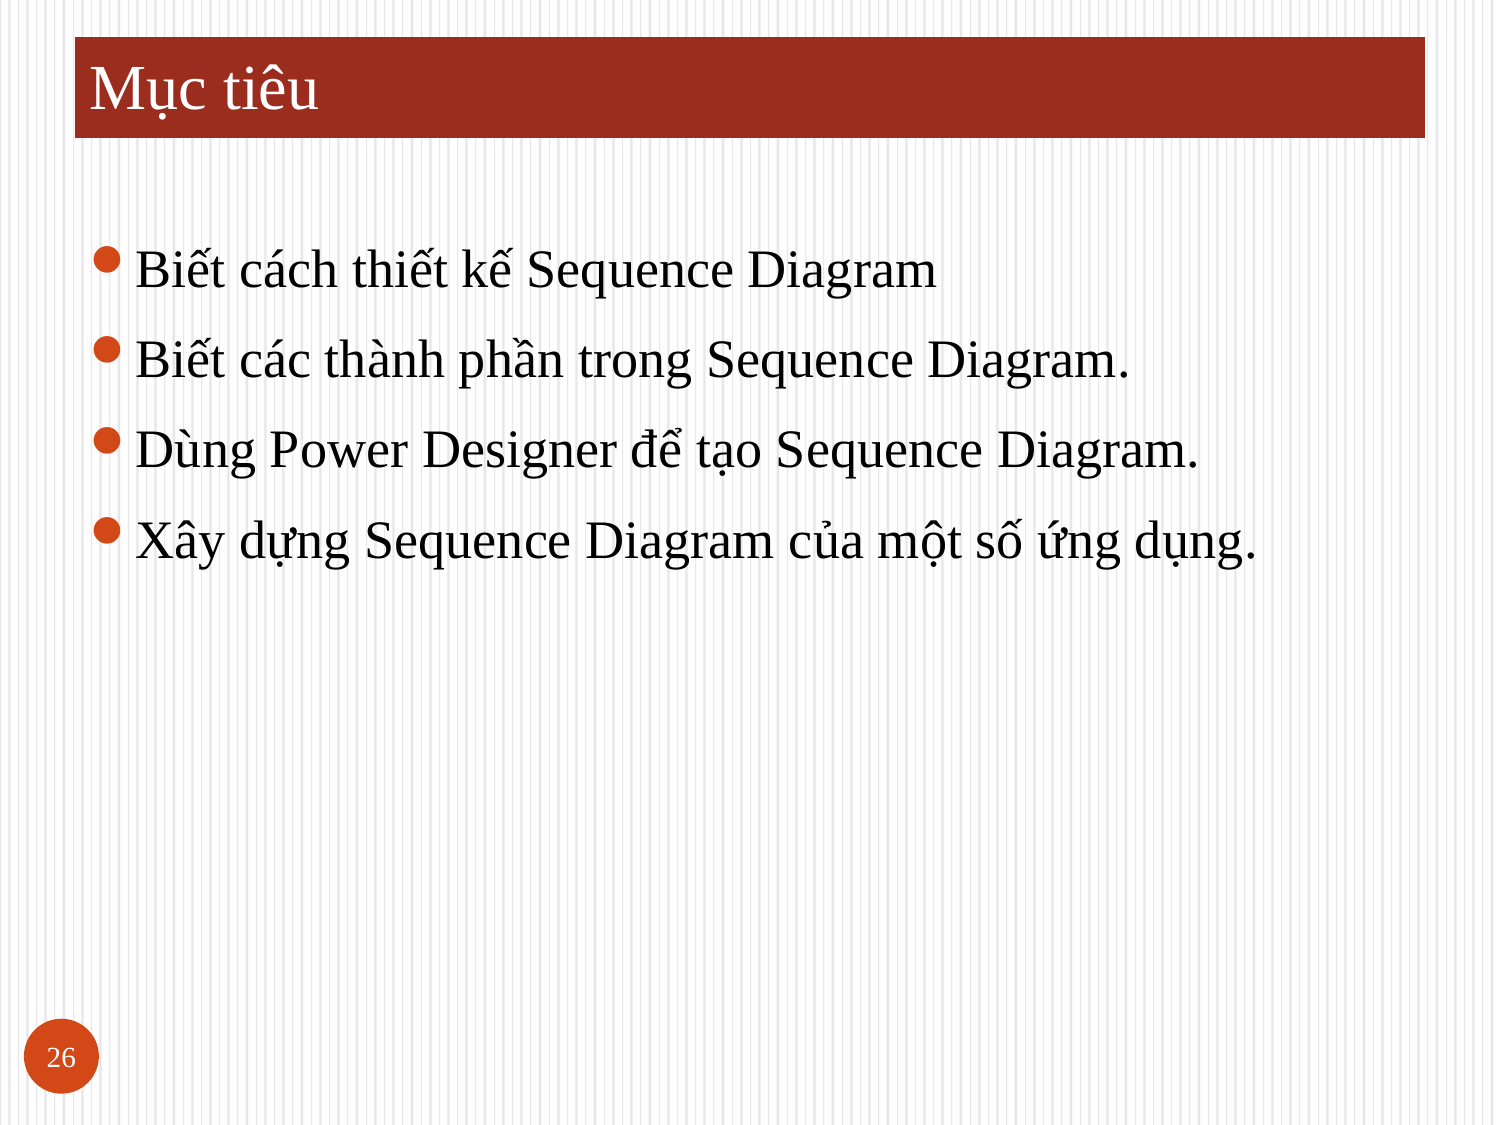

# Mục tiêu
Biết cách thiết kế Sequence Diagram
Biết các thành phần trong Sequence Diagram.
Dùng Power Designer để tạo Sequence Diagram.
Xây dựng Sequence Diagram của một số ứng dụng.
26